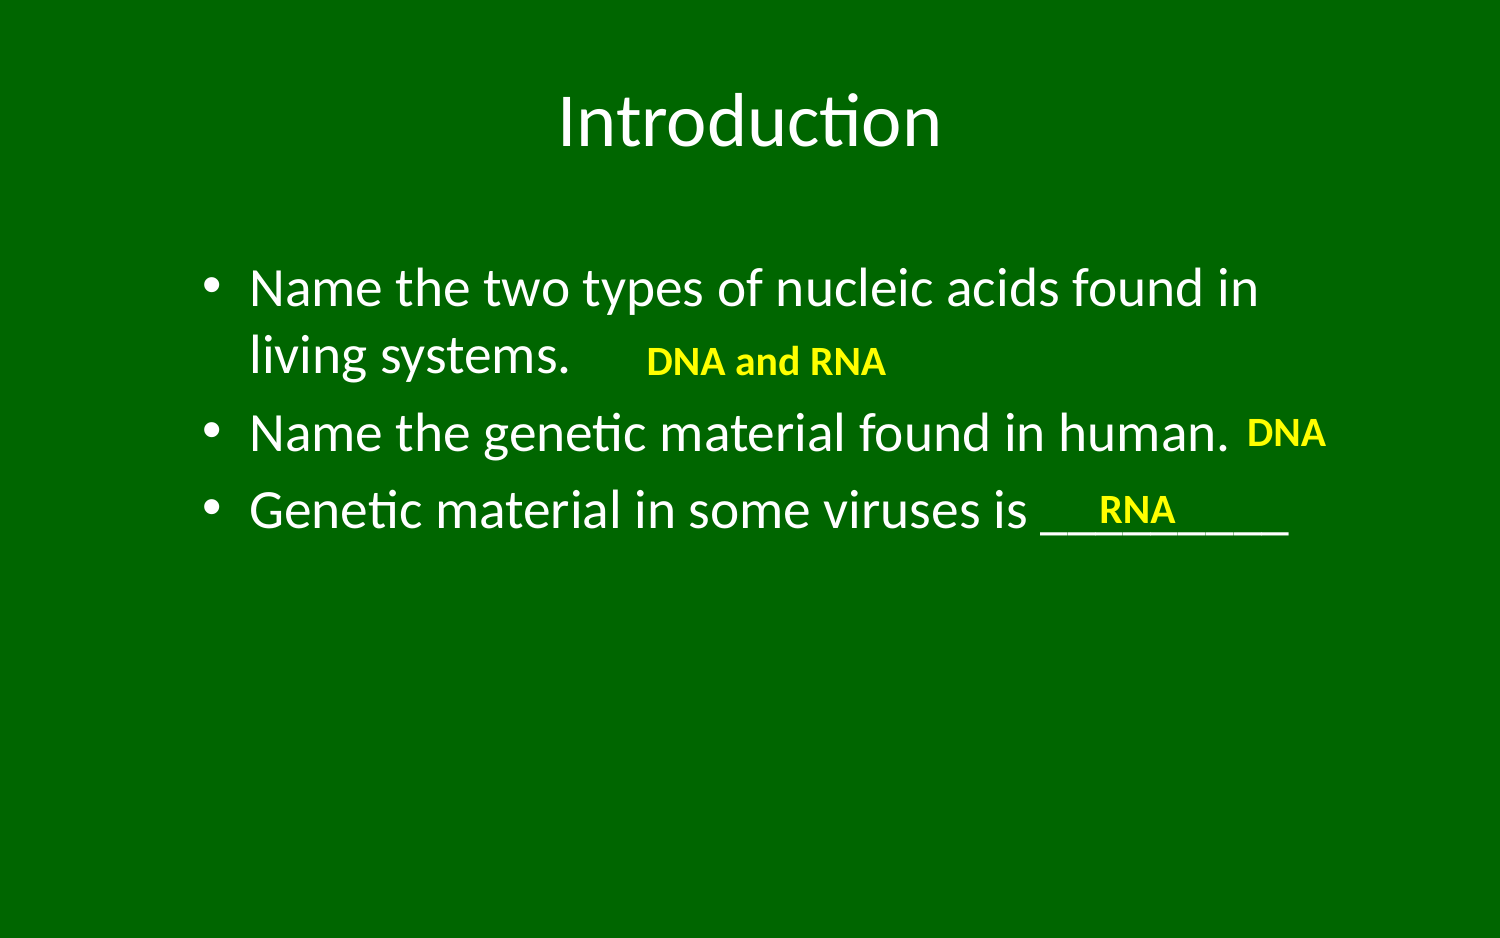

# Introduction
Name the two types of nucleic acids found in living systems.
Name the genetic material found in human.
Genetic material in some viruses is _________

DNA and RNA
DNA
RNA